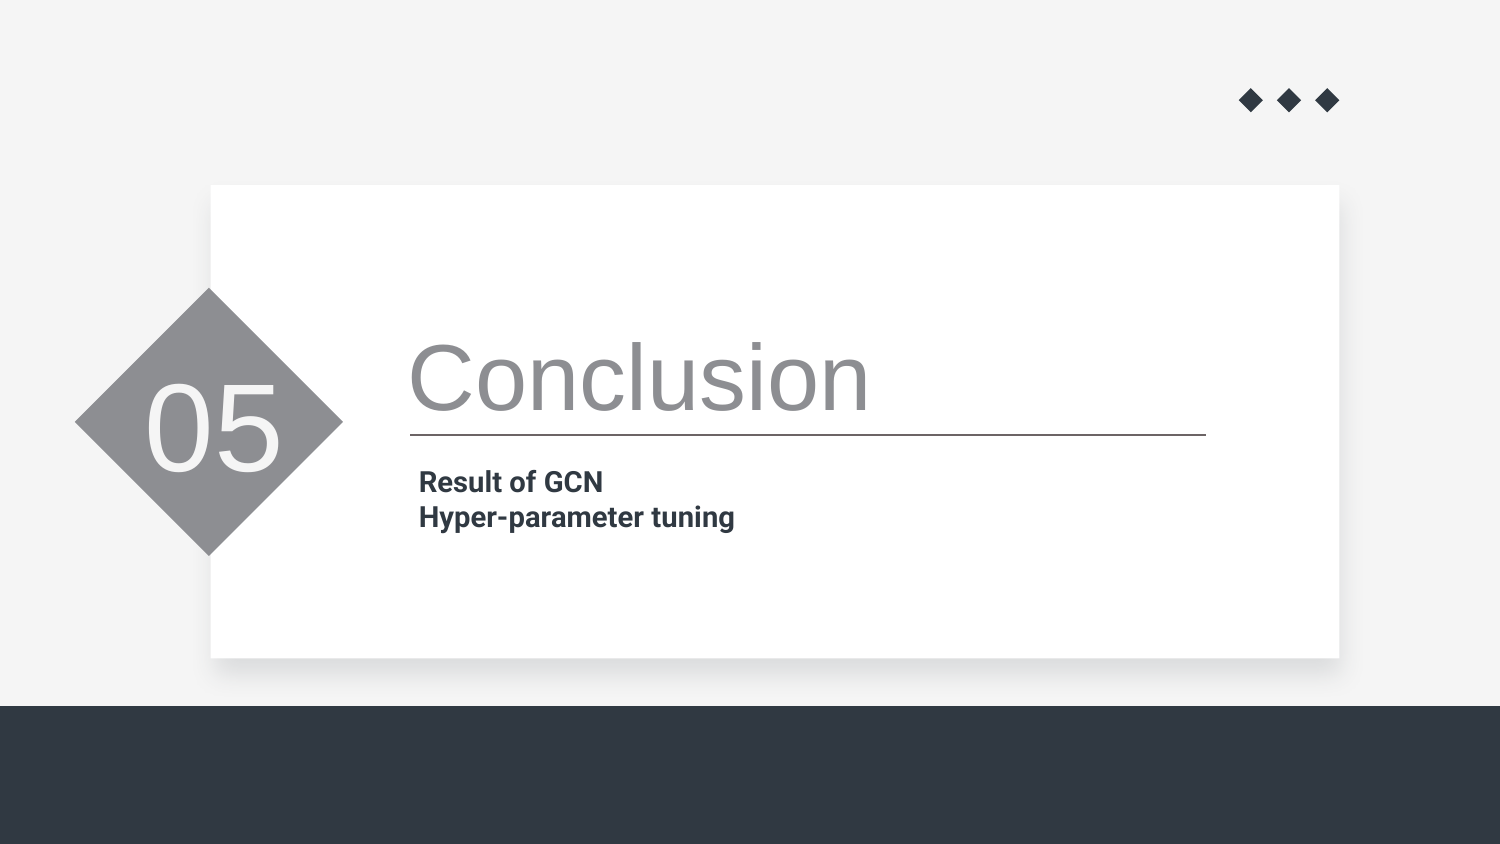

# Conclusion
05
Result of GCN
Hyper-parameter tuning